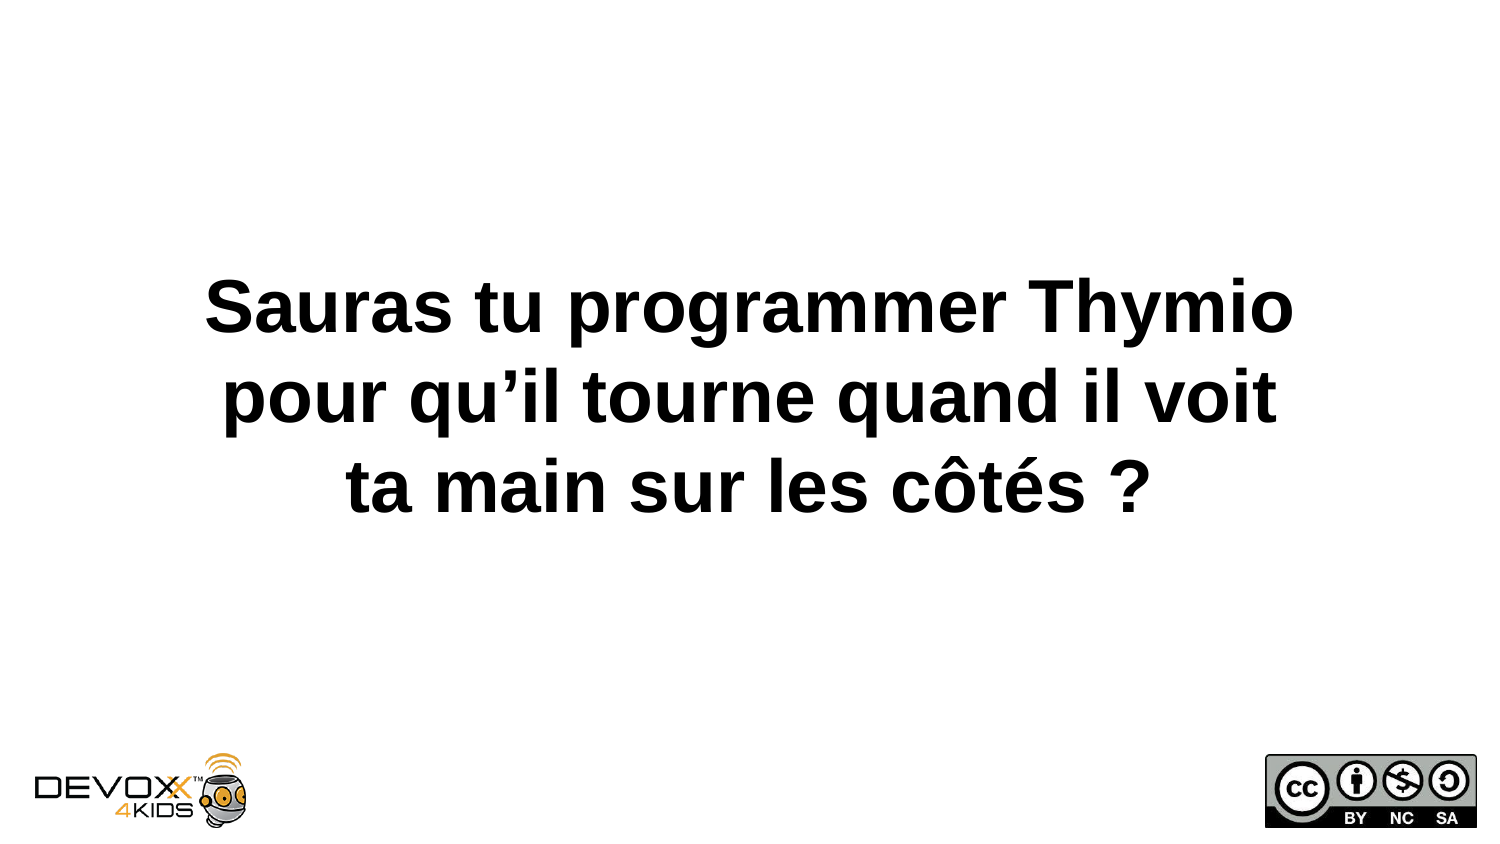

# Sauras tu programmer Thymio
pour qu’il tourne quand il voit
ta main sur les côtés ?